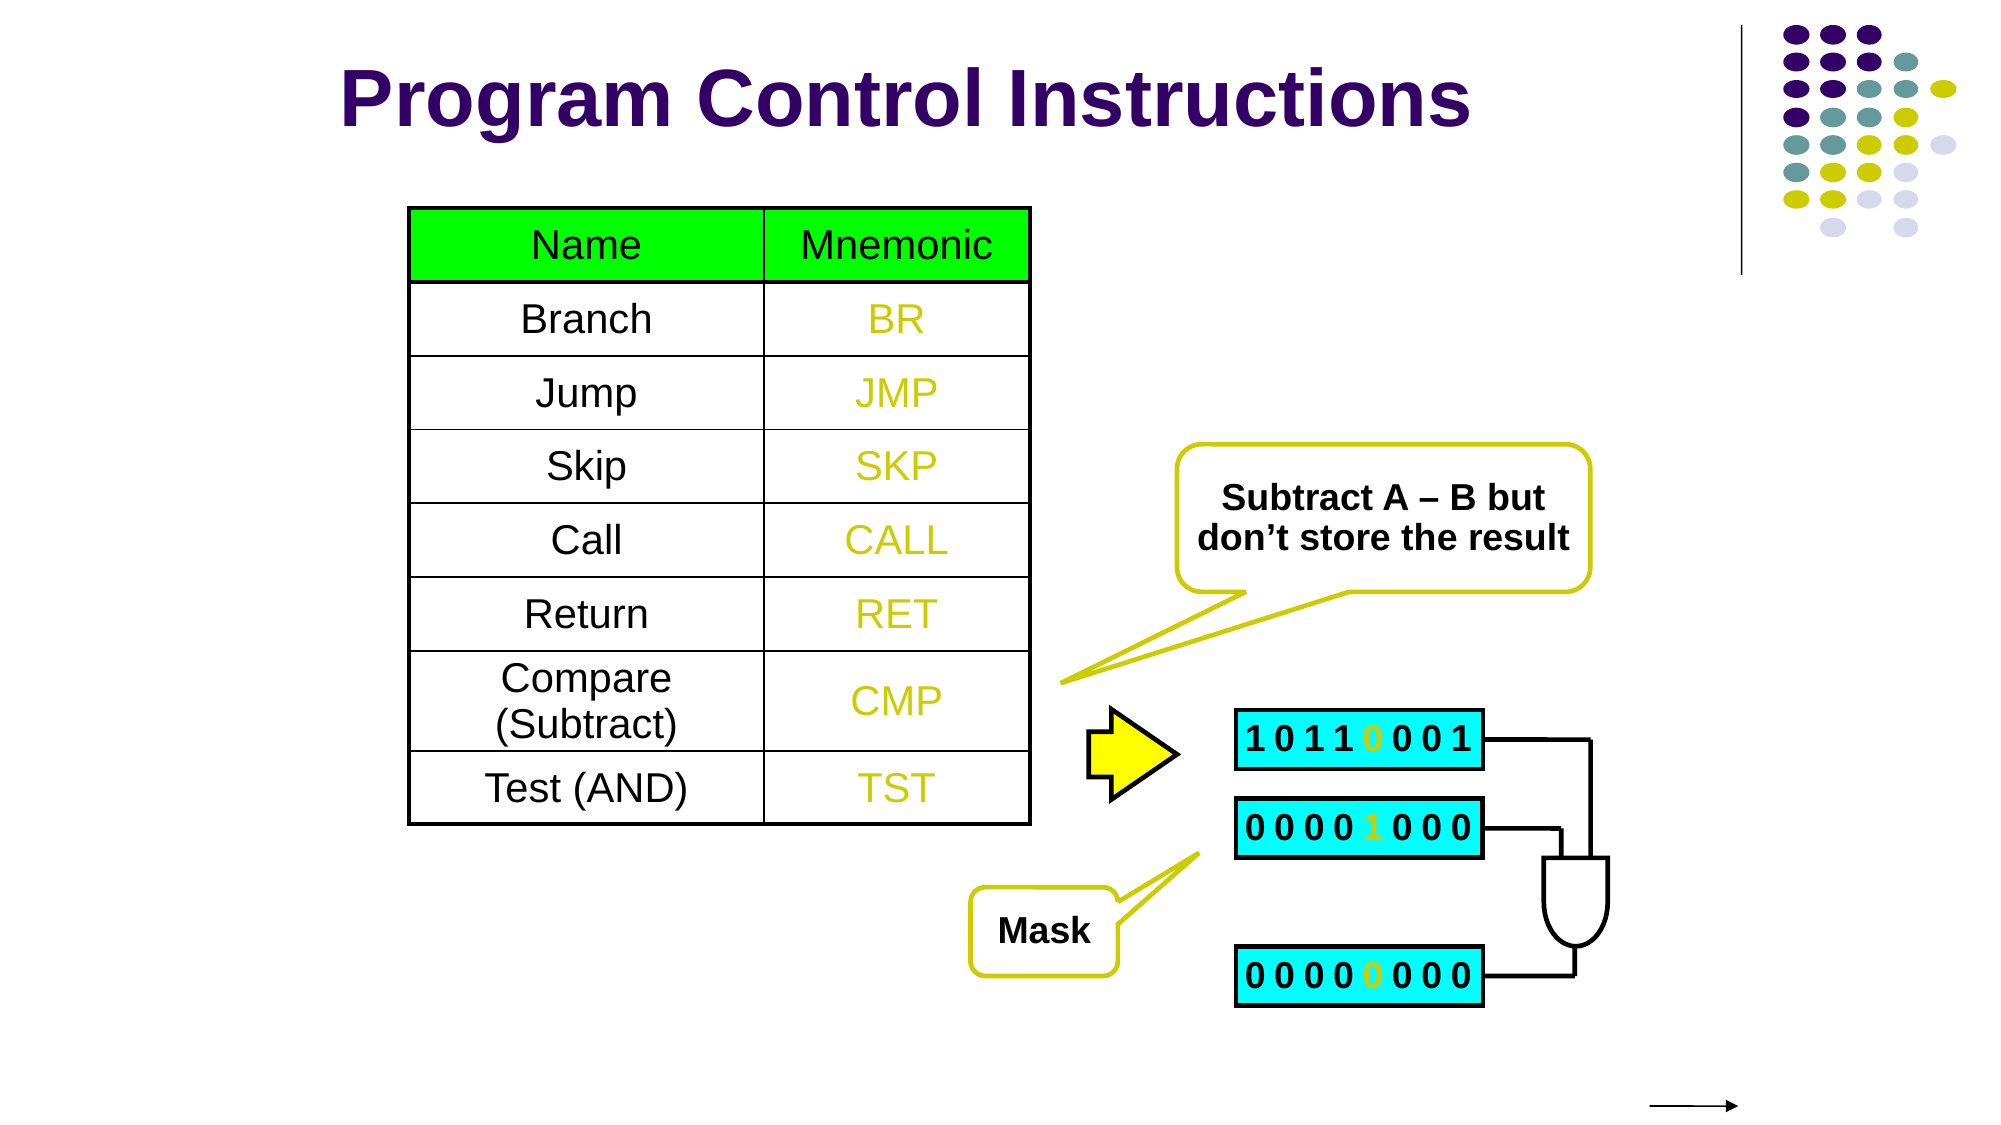

# Program Control Instructions
| Name | Mnemonic |
| --- | --- |
| Branch | BR |
| Jump | JMP |
| Skip | SKP |
| Call | CALL |
| Return | RET |
| Compare (Subtract) | CMP |
| Test (AND) | TST |
Subtract A – B but don’t store the result

1
0
1
1
0
0
0
1

0
0
0
0
1
0
0
0

Mask
0
0
0
0
0
0
0
0